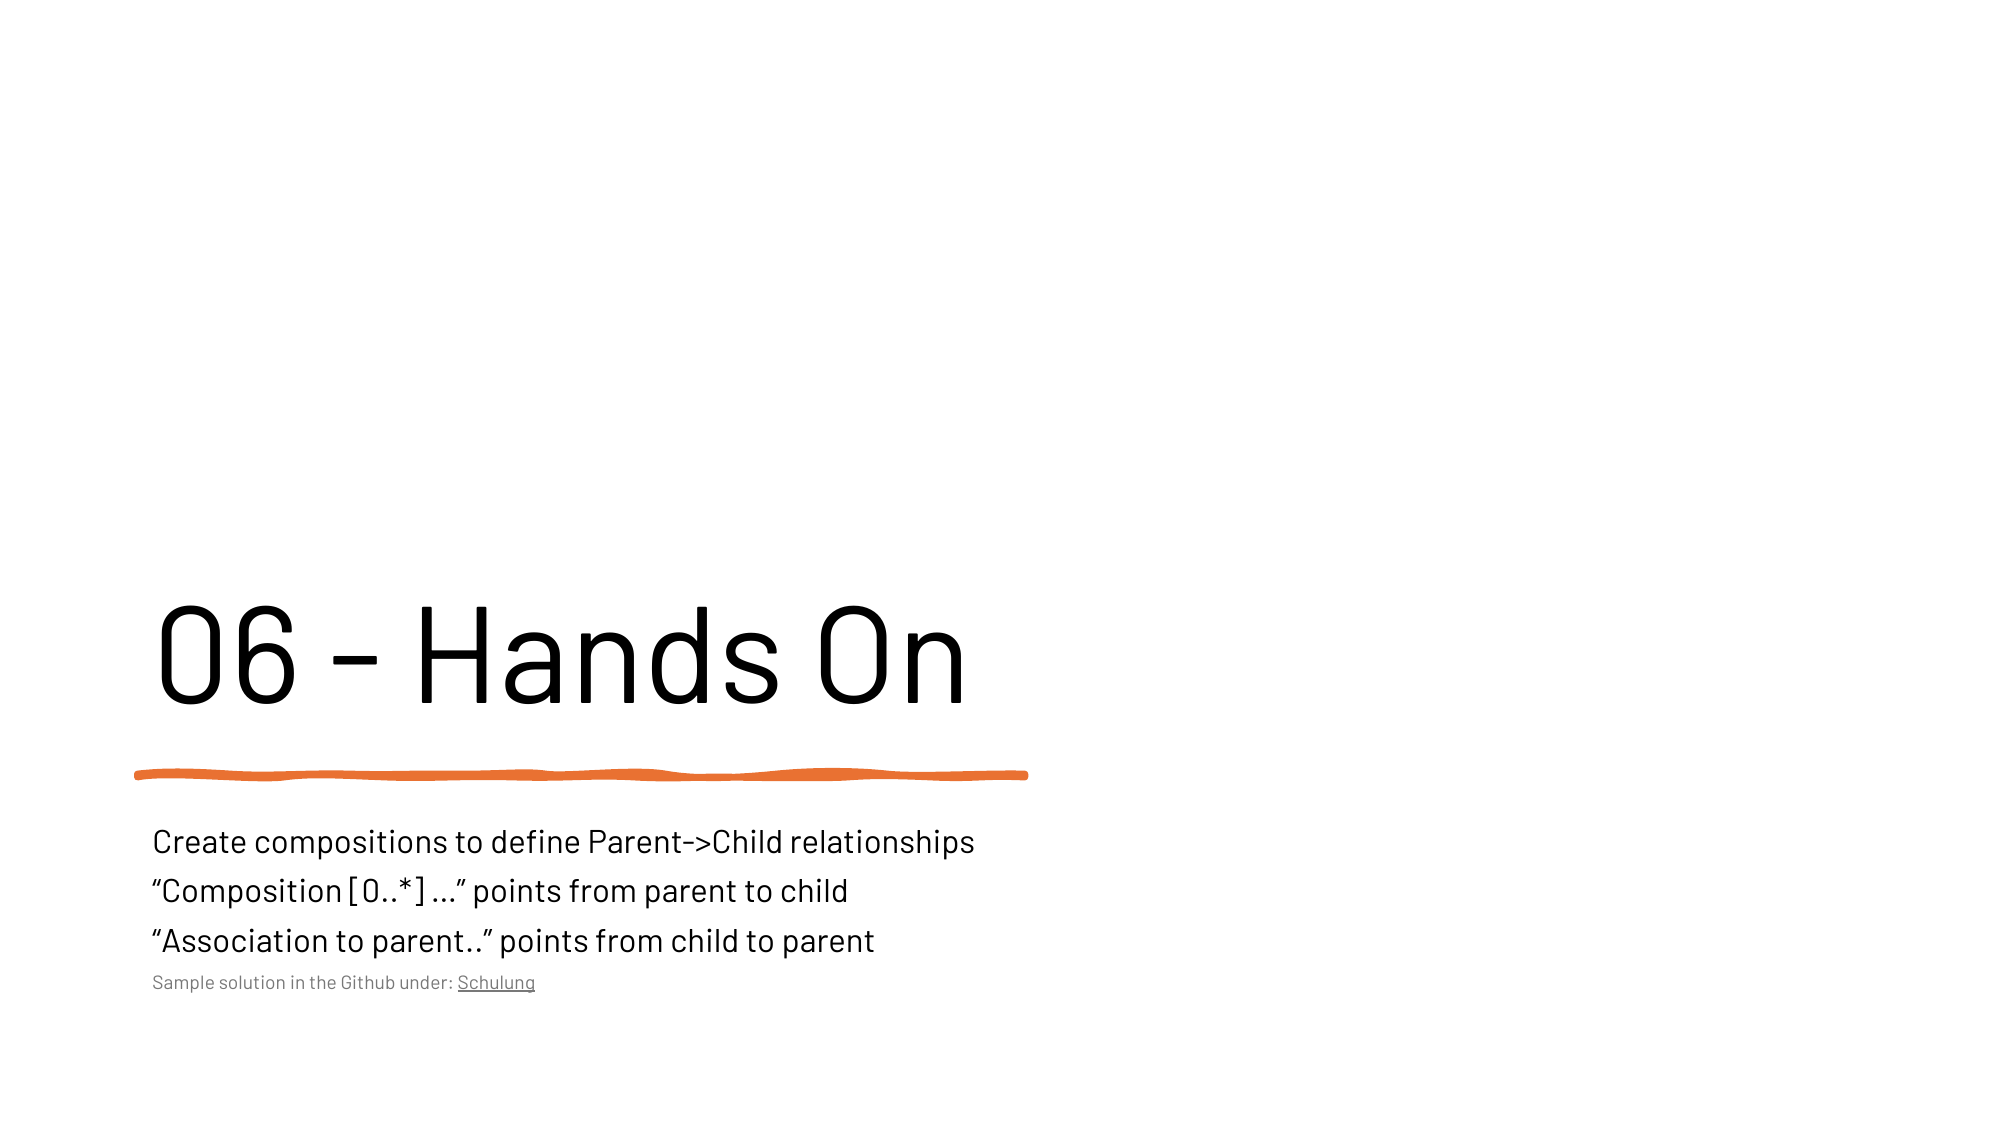

# 06 - Hands On

Create compositions to define Parent->Child relationships
“Composition [0..*] …” points from parent to child
“Association to parent..” points from child to parent
Sample solution in the Github under: Schulung